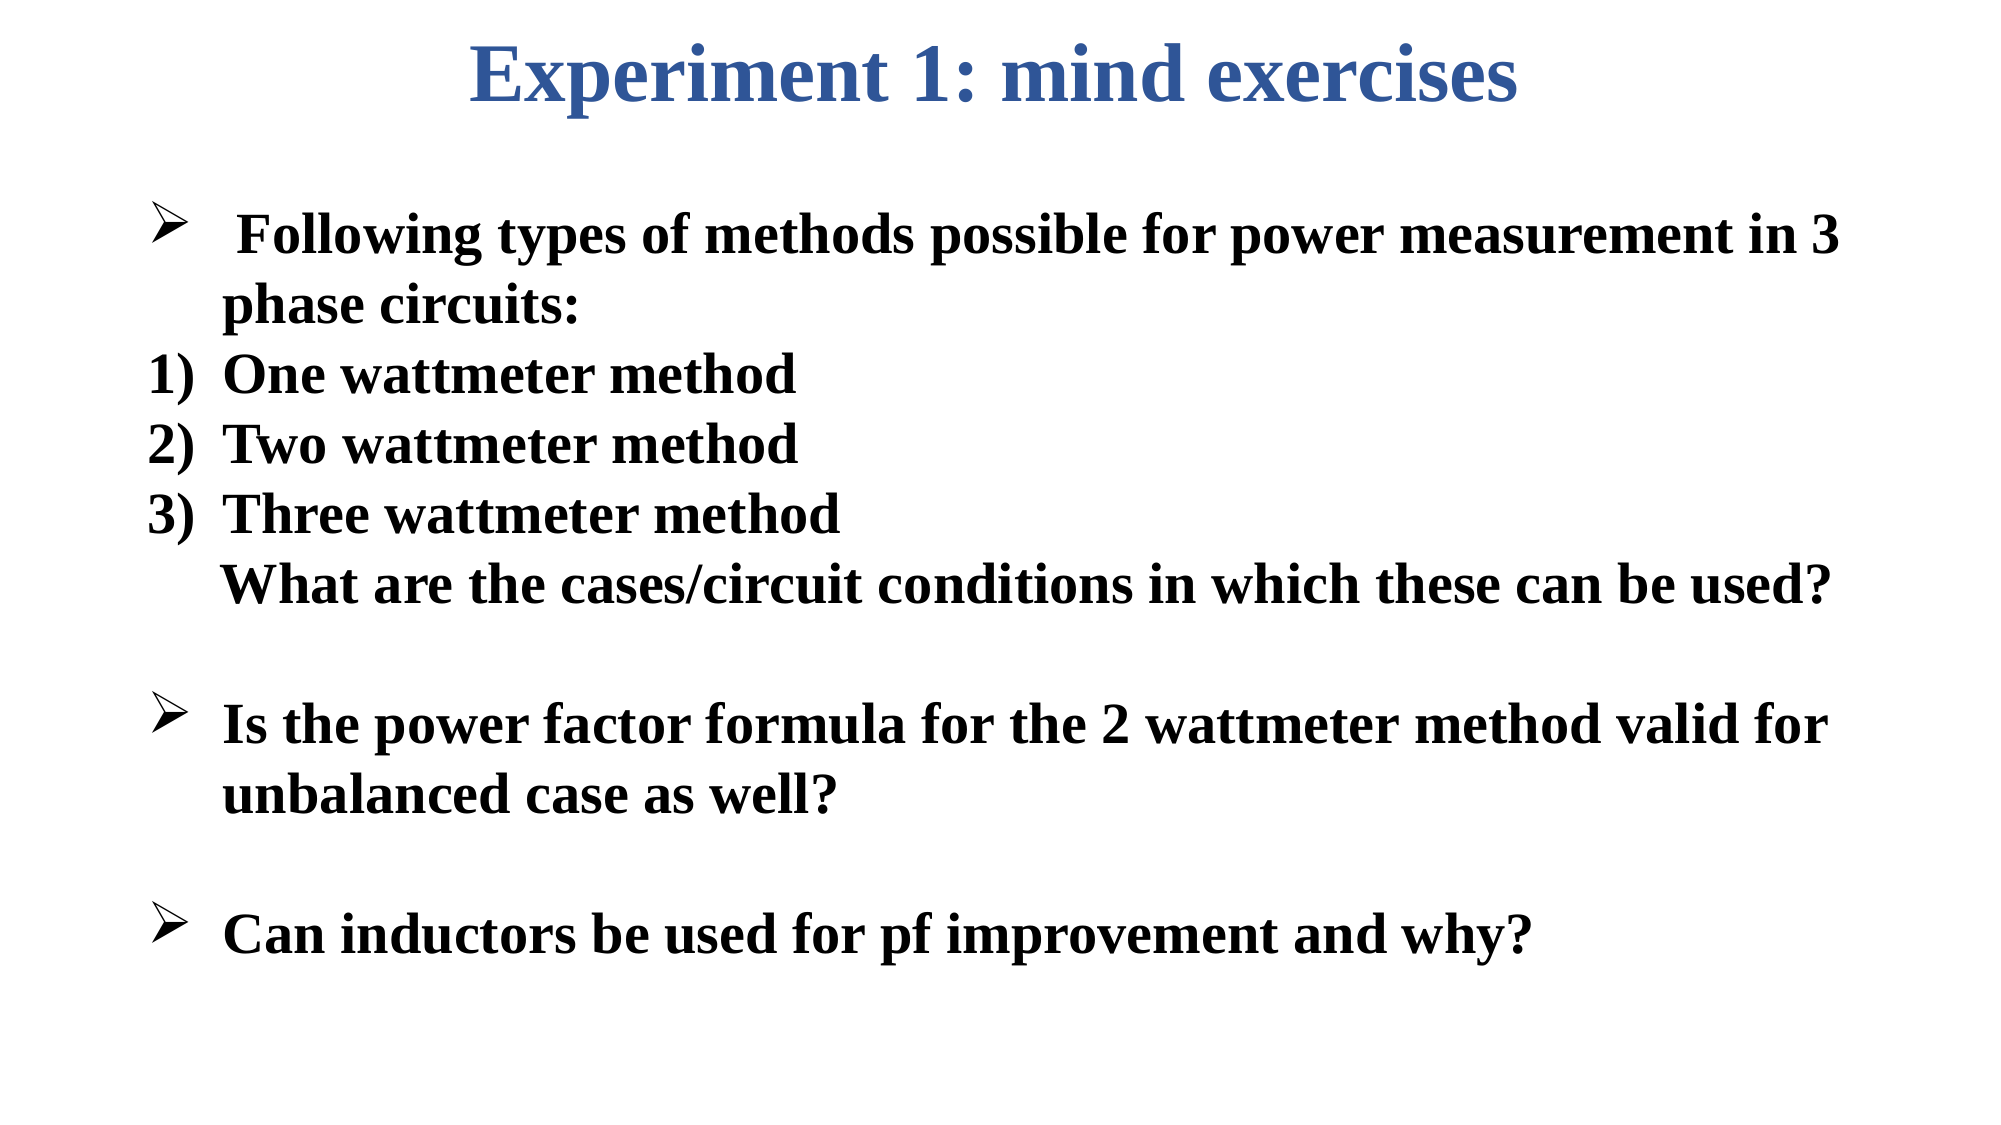

# Experiment 1: mind exercises
 Following types of methods possible for power measurement in 3 phase circuits:
One wattmeter method
Two wattmeter method
Three wattmeter method
     What are the cases/circuit conditions in which these can be used?

Is the power factor formula for the 2 wattmeter method valid for unbalanced case as well?

Can inductors be used for pf improvement and why?